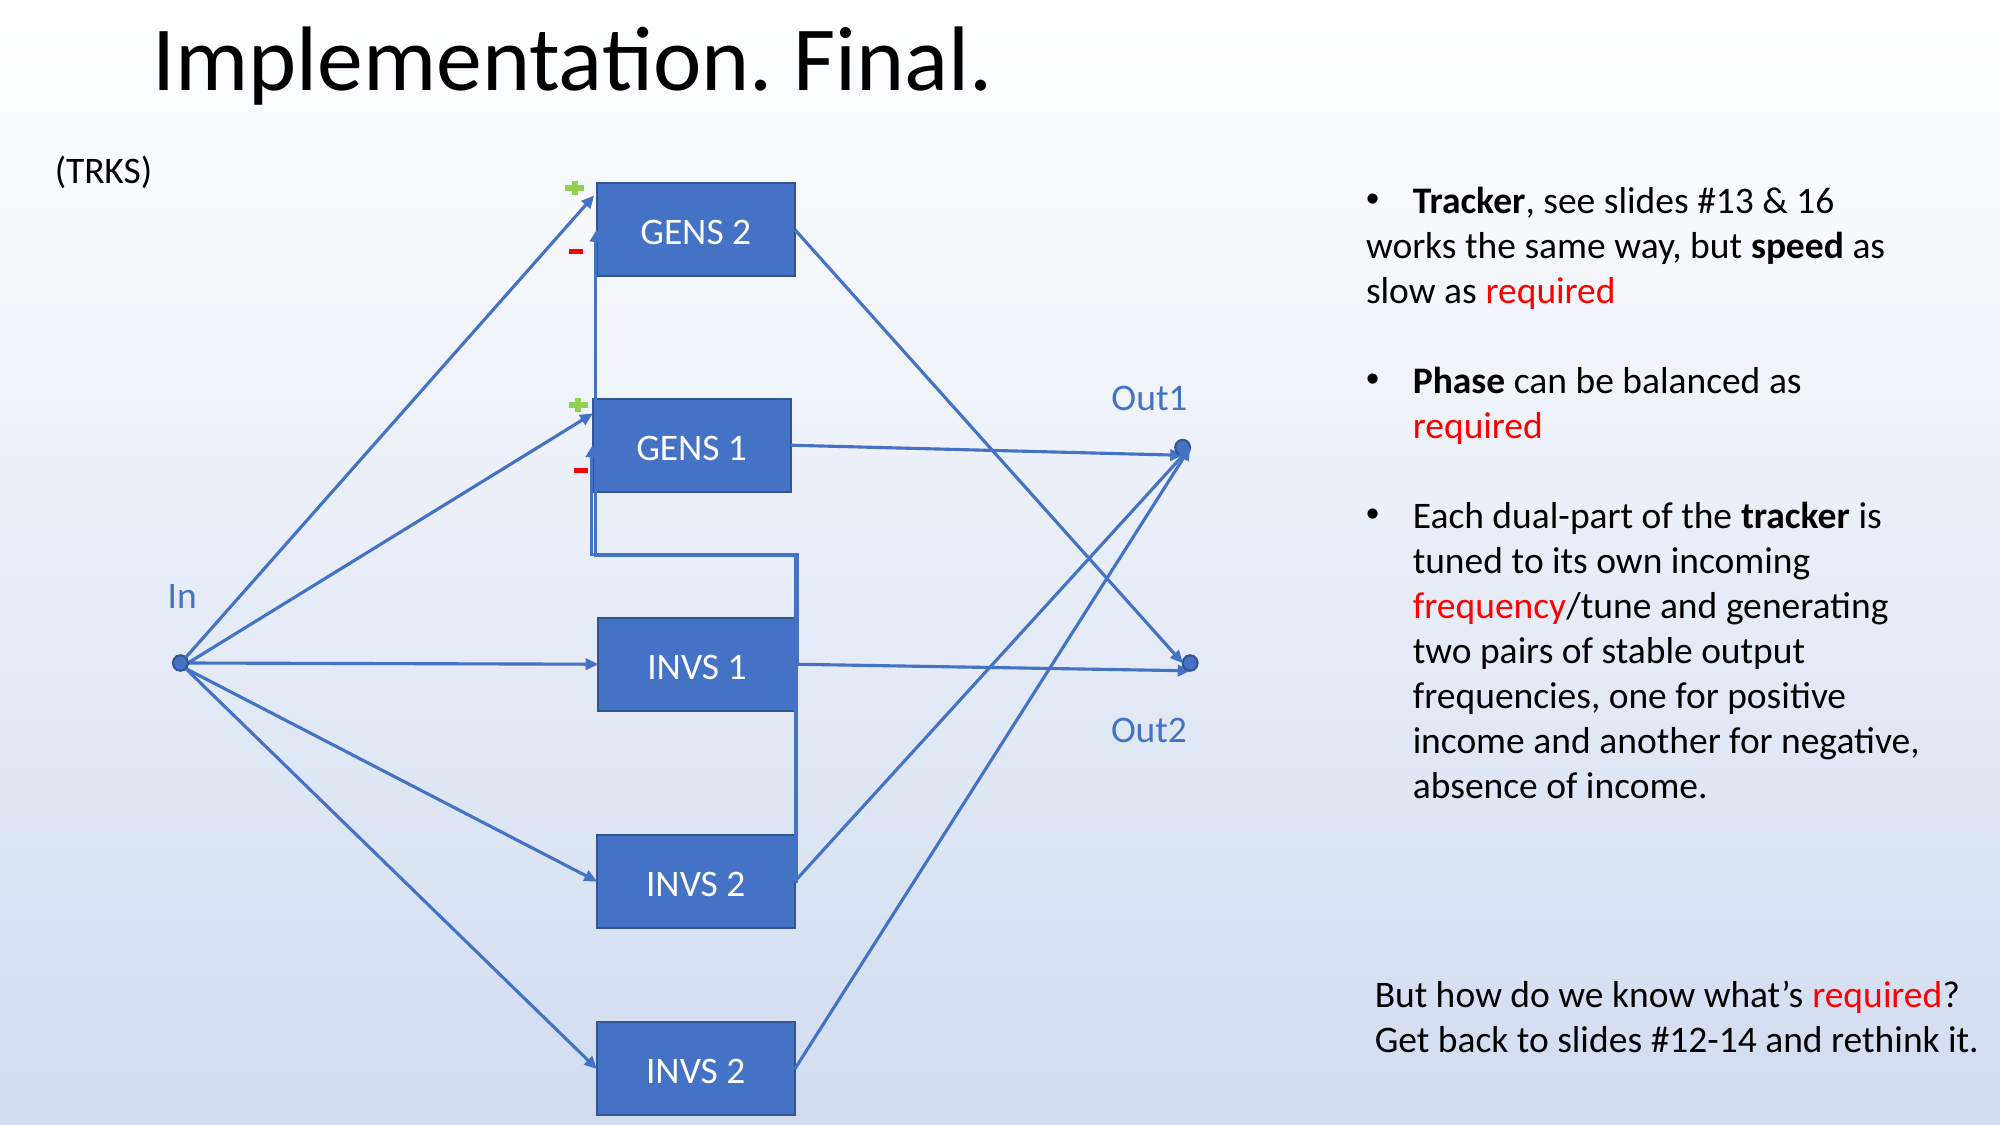

# Implementation. Final.
(TRKS)
Tracker, see slides #13 & 16
works the same way, but speed as slow as required

Phase can be balanced as required

Each dual-part of the tracker is tuned to its own incoming frequency/tune and generating two pairs of stable output frequencies, one for positive income and another for negative, absence of income.

GENS 2

Out1

GENS 1

In
INVS 1

Out2
INVS 2
But how do we know what’s required?
Get back to slides #12-14 and rethink it.
INVS 2